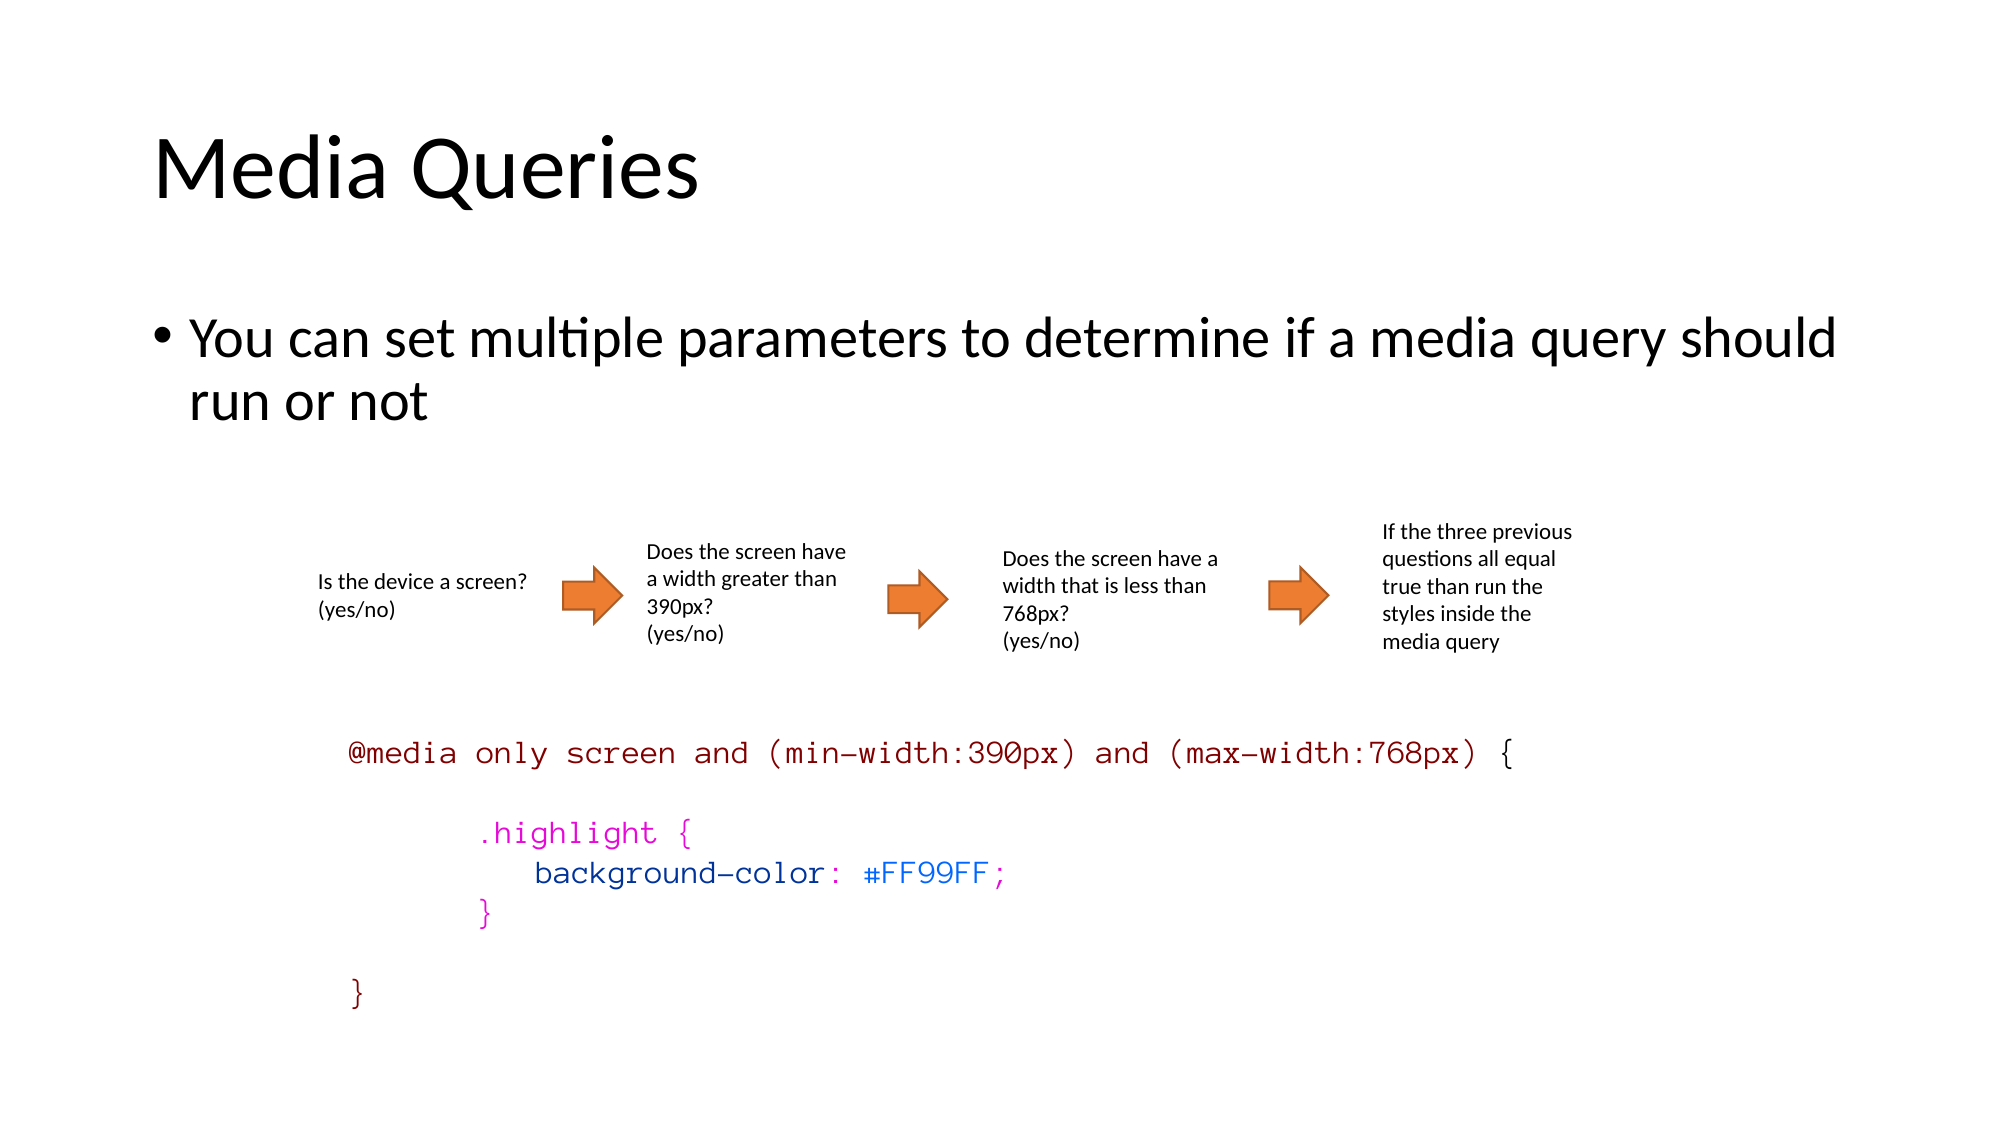

# Media Queries
You can set multiple parameters to determine if a media query should run or not
If the three previous questions all equal true than run the styles inside the media query
Does the screen have a width greater than 390px?
(yes/no)
Does the screen have a width that is less than 768px?
(yes/no)
Is the device a screen? (yes/no)

@media only screen and (min-width:390px) and (max-width:768px) {

       .highlight {
	  background-color: #FF99FF;
       }

}